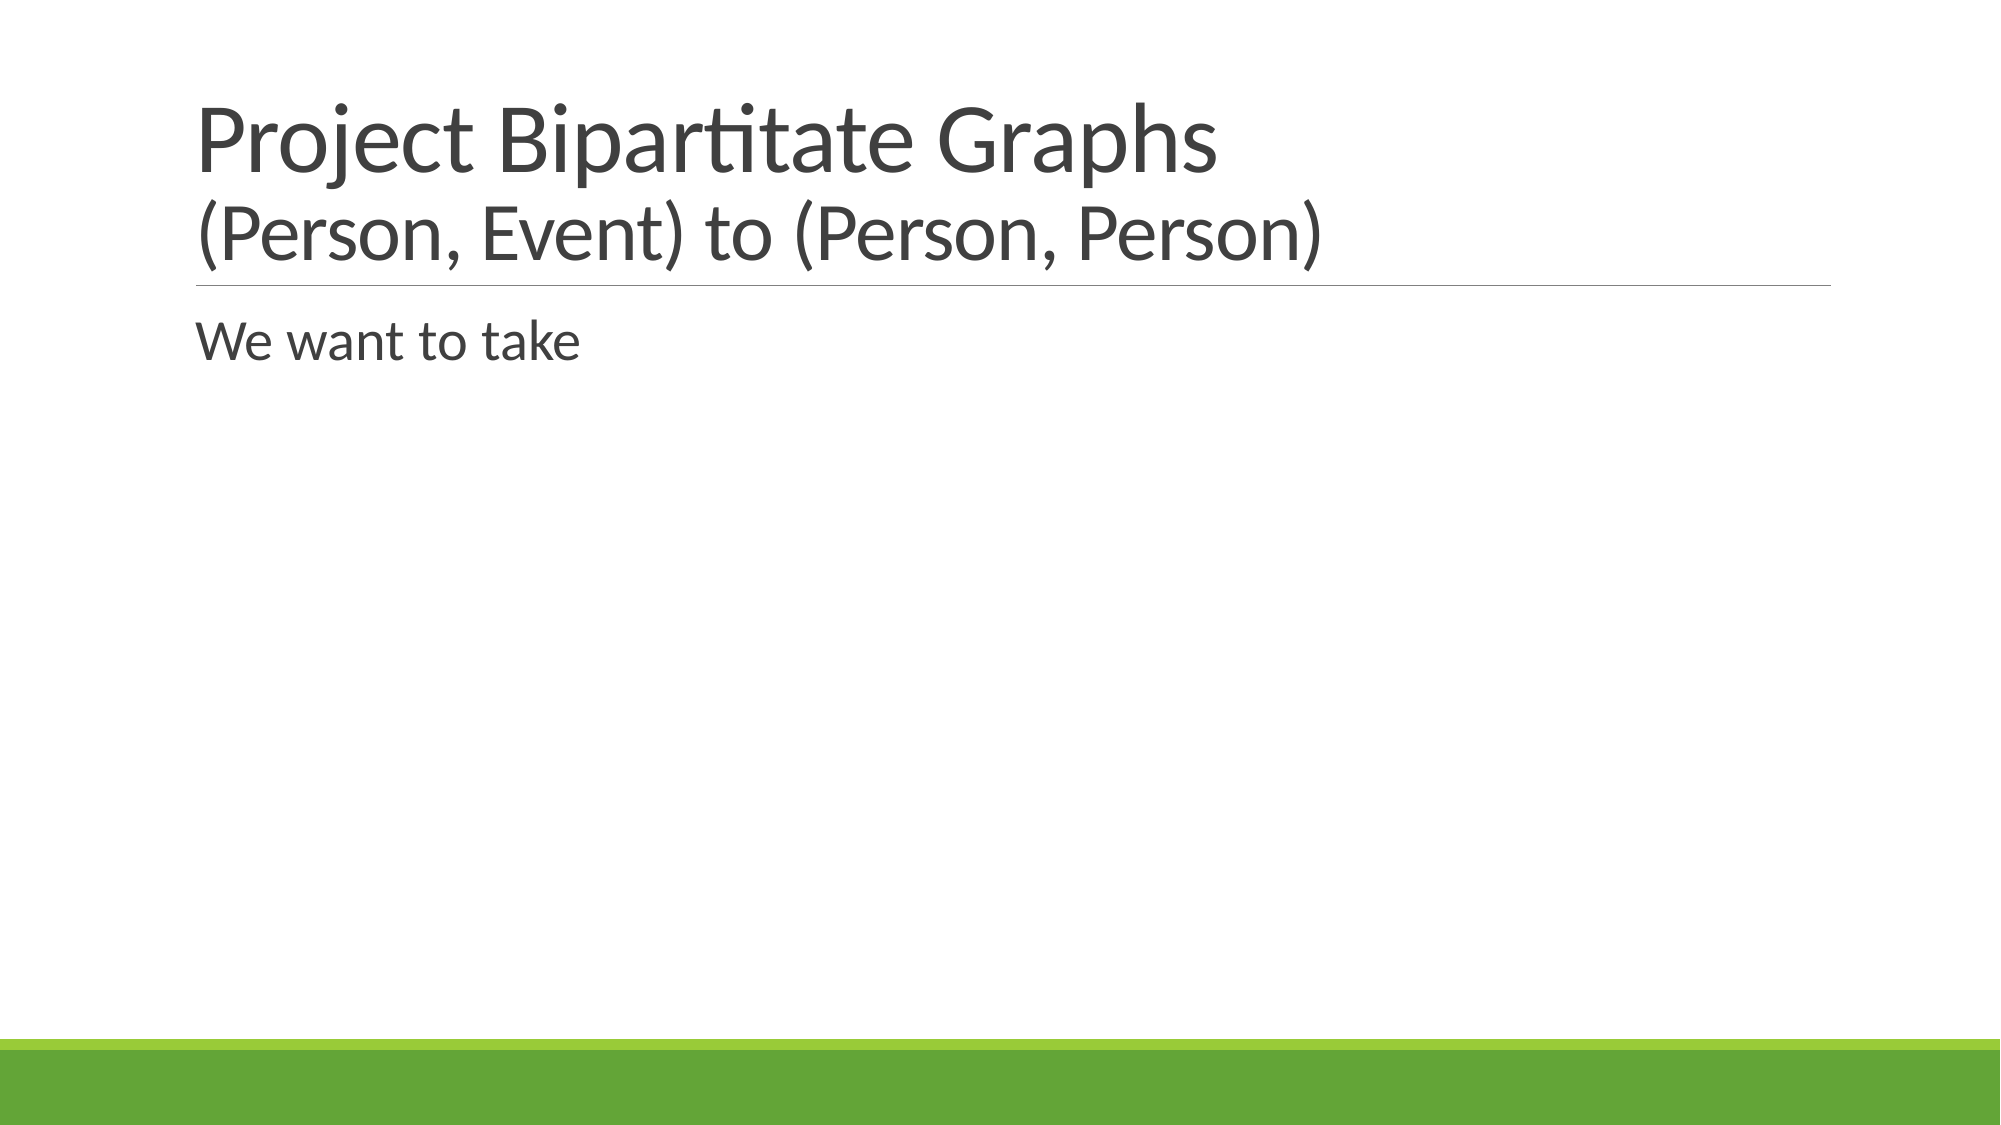

# Project Bipartitate Graphs (Person, Event) to (Person, Person)
We want to take